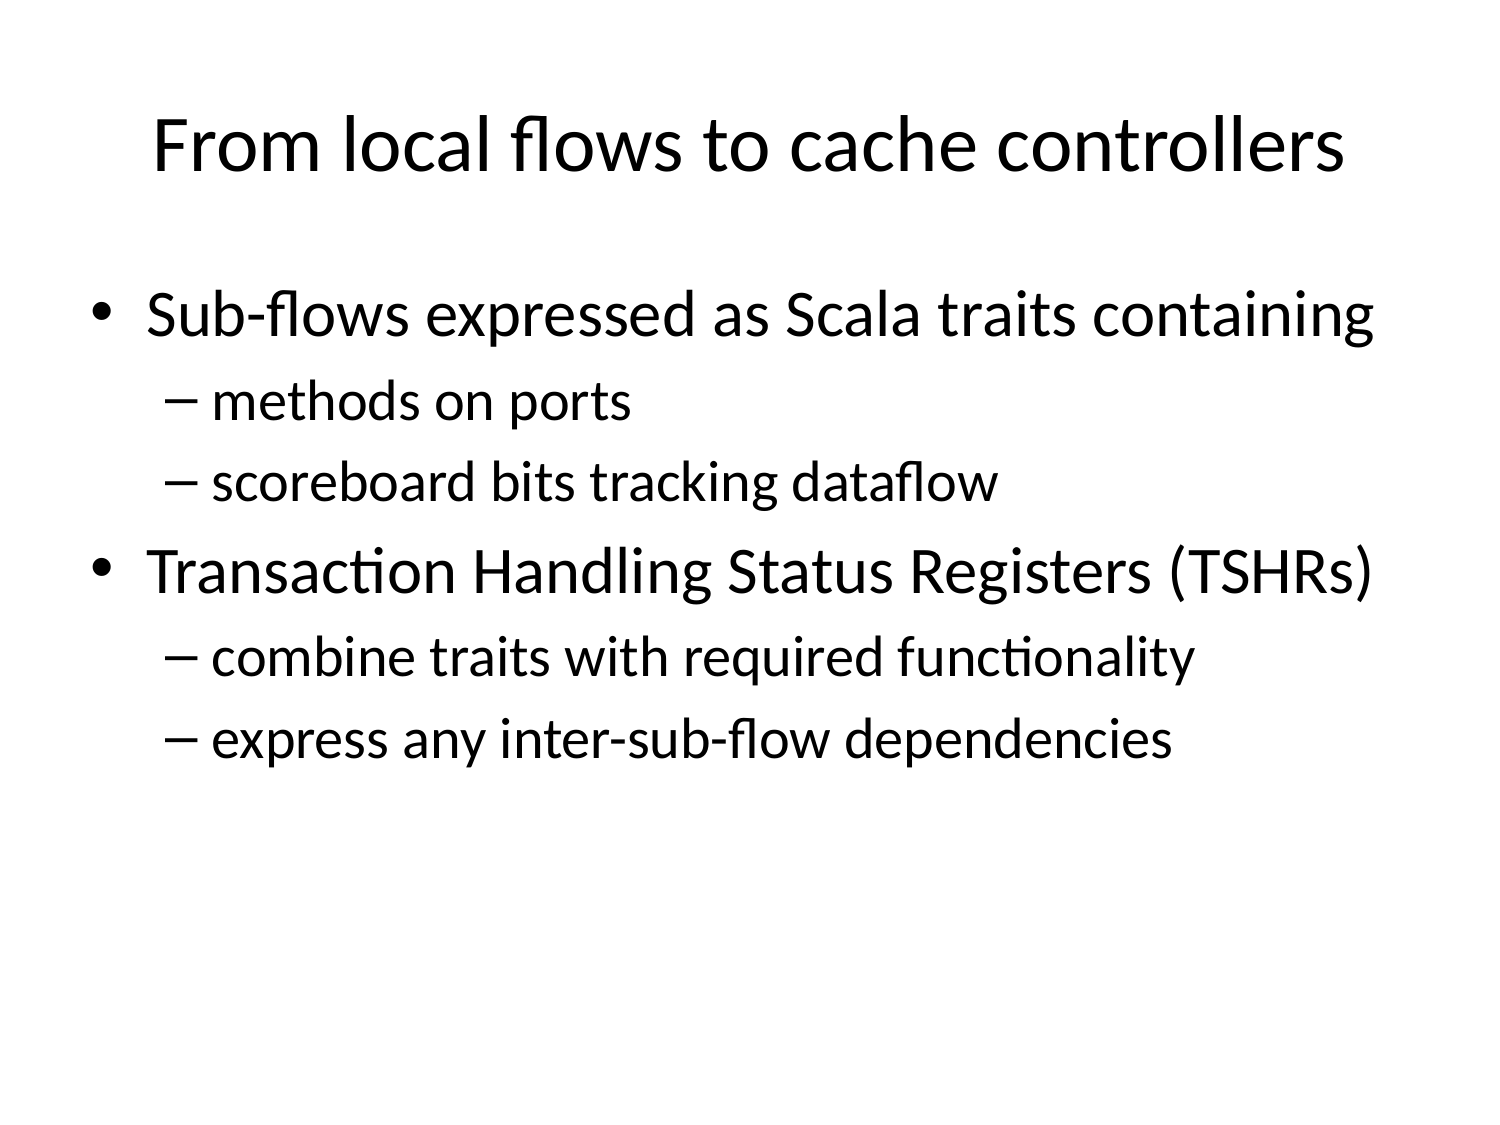

# From local flows to cache controllers
Sub-flows expressed as Scala traits containing
methods on ports
scoreboard bits tracking dataflow
Transaction Handling Status Registers (TSHRs)
combine traits with required functionality
express any inter-sub-flow dependencies